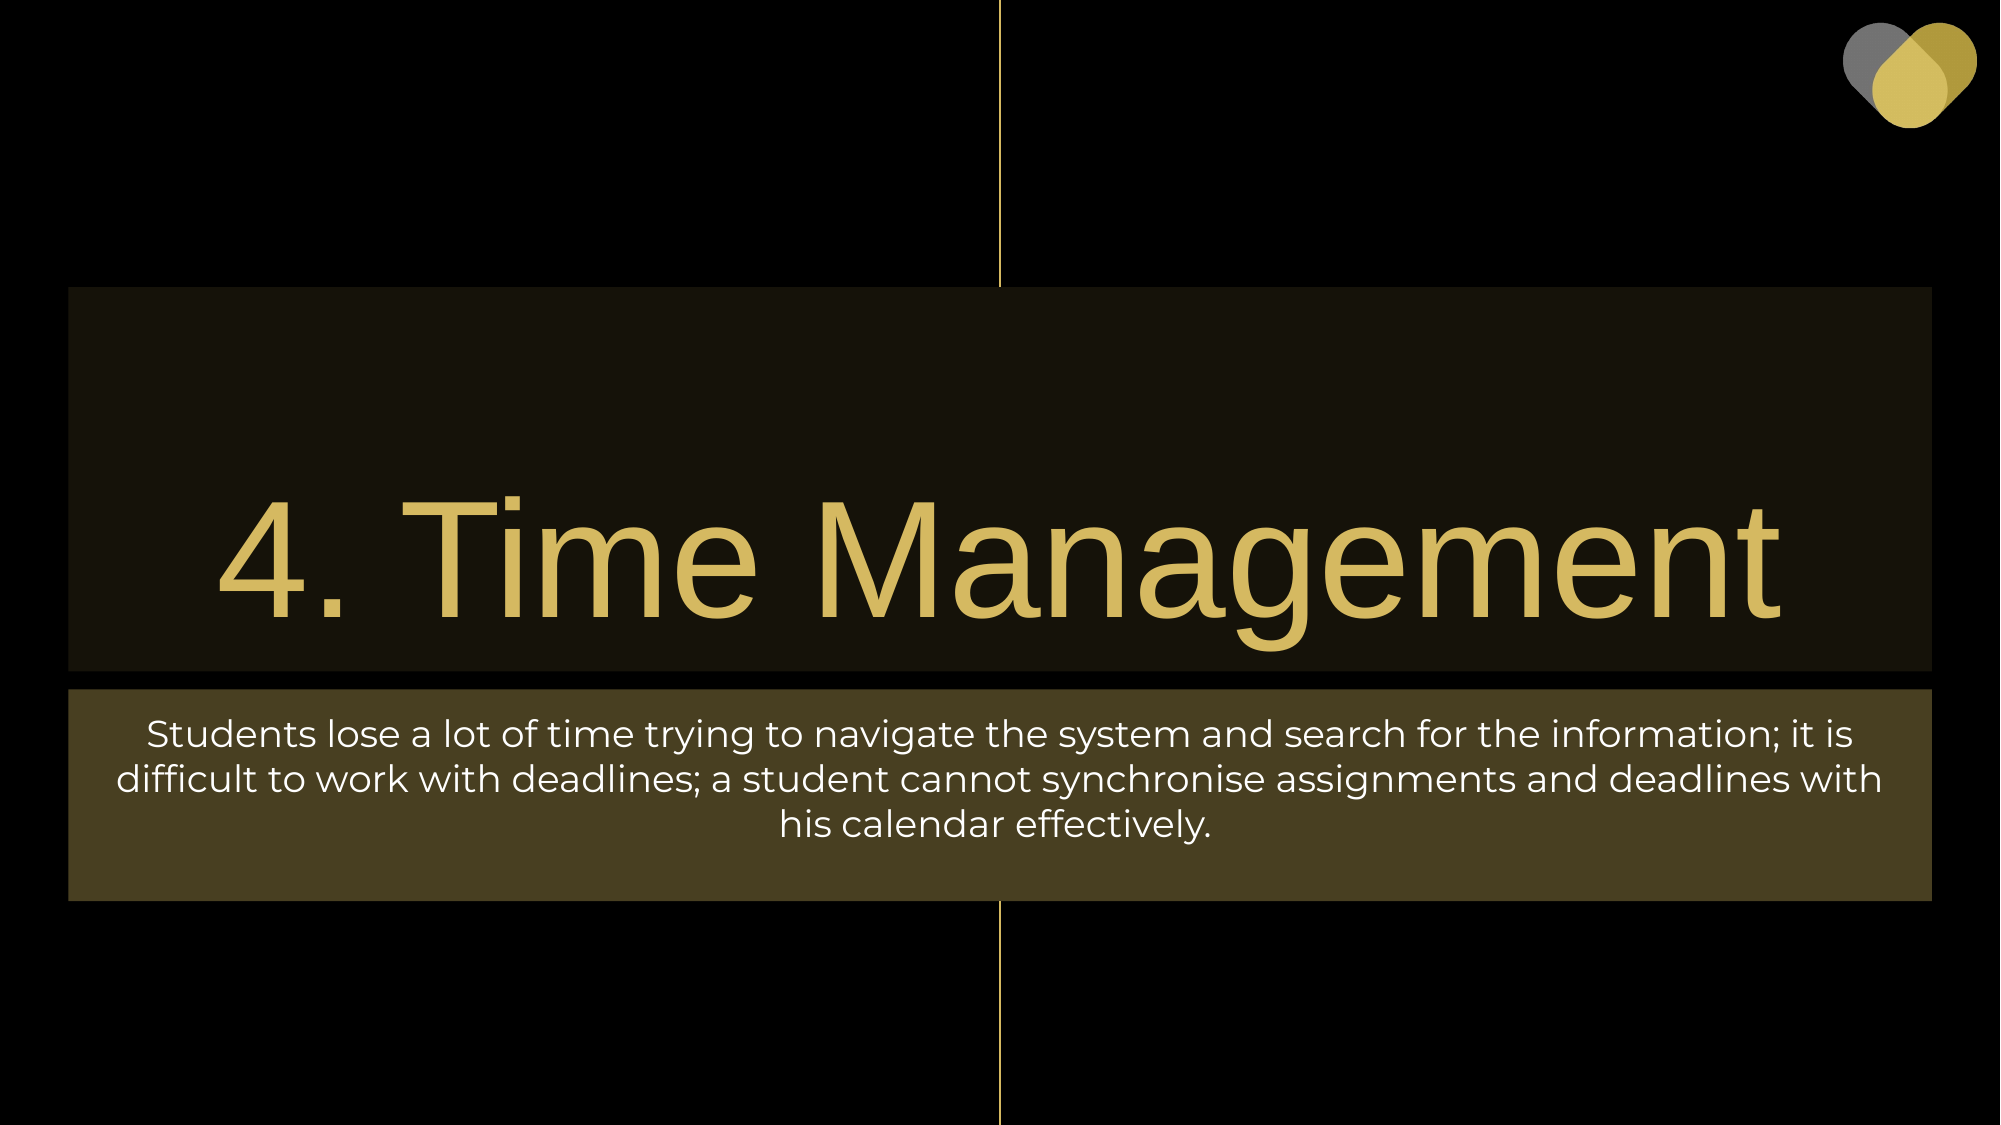

# 4. Time Management
Students lose a lot of time trying to navigate the system and search for the information; it is difficult to work with deadlines; a student cannot synchronise assignments and deadlines with his calendar effectively.